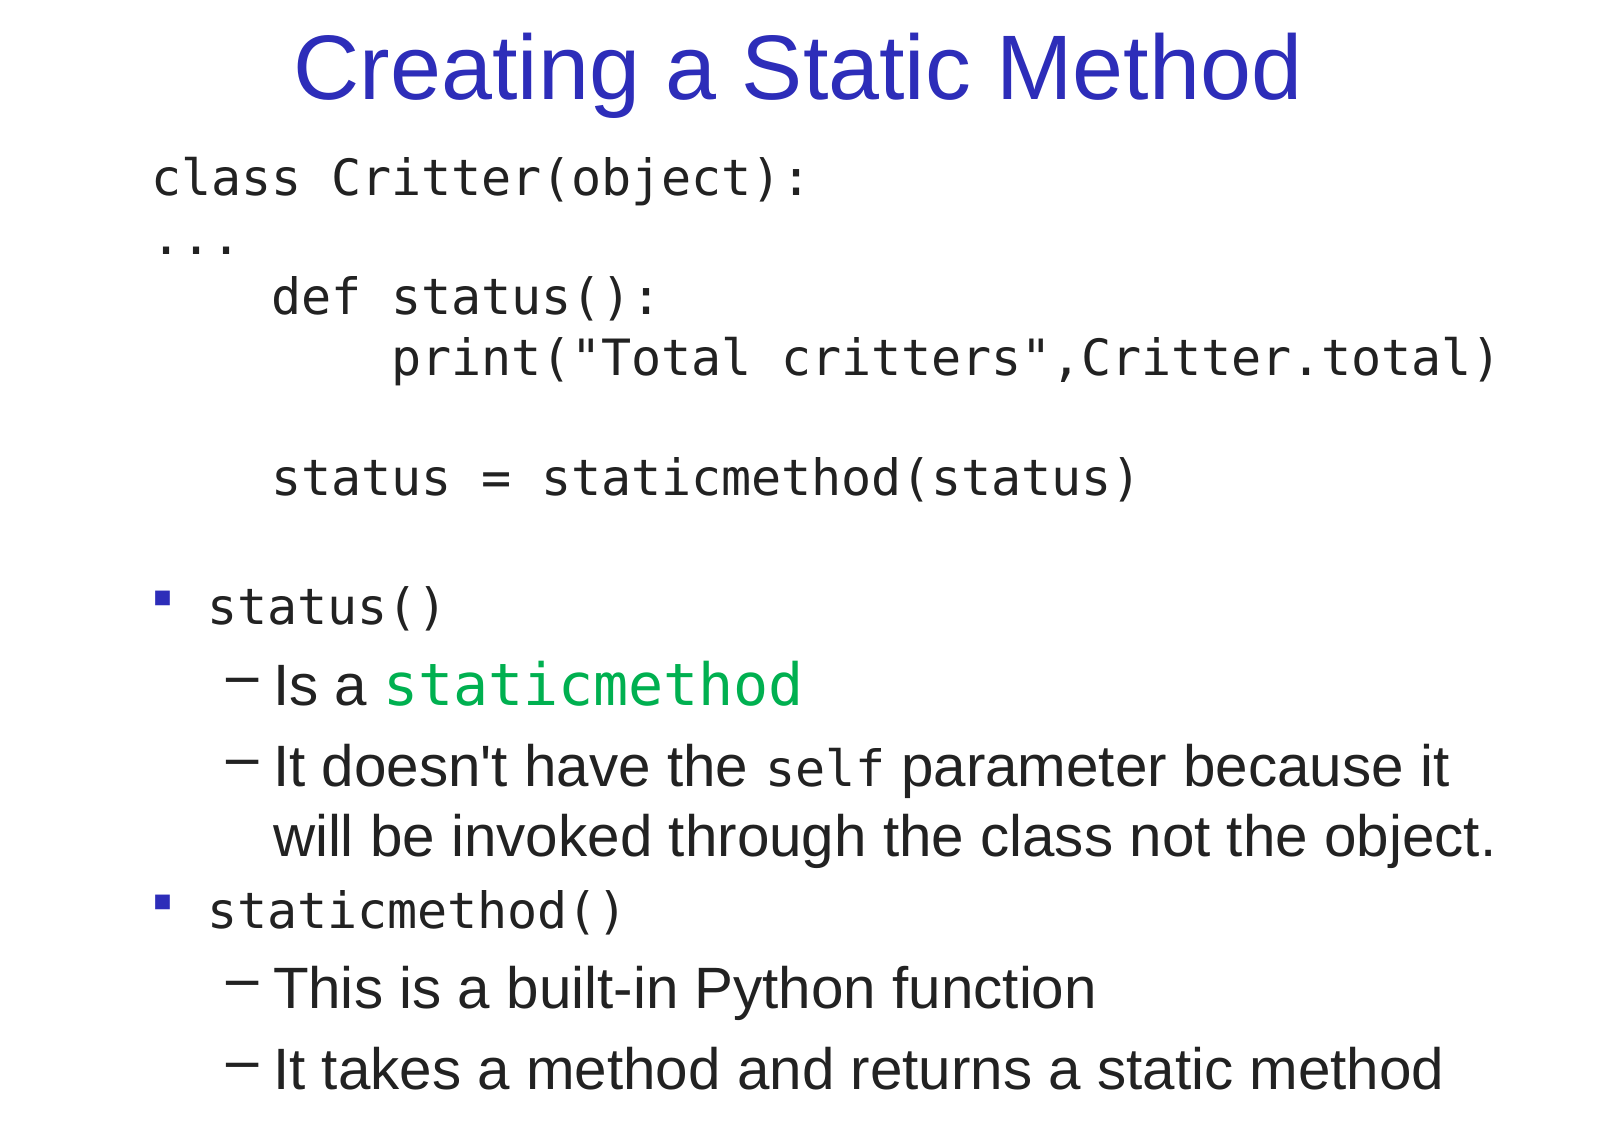

# Creating a Static Method
class Critter(object):
...
    def status():
        print("Total critters",Critter.total)

    status = staticmethod(status)

status()
Is a staticmethod
It doesn't have the self parameter because it will be invoked through the class not the object.
staticmethod()
This is a built-in Python function
It takes a method and returns a static method